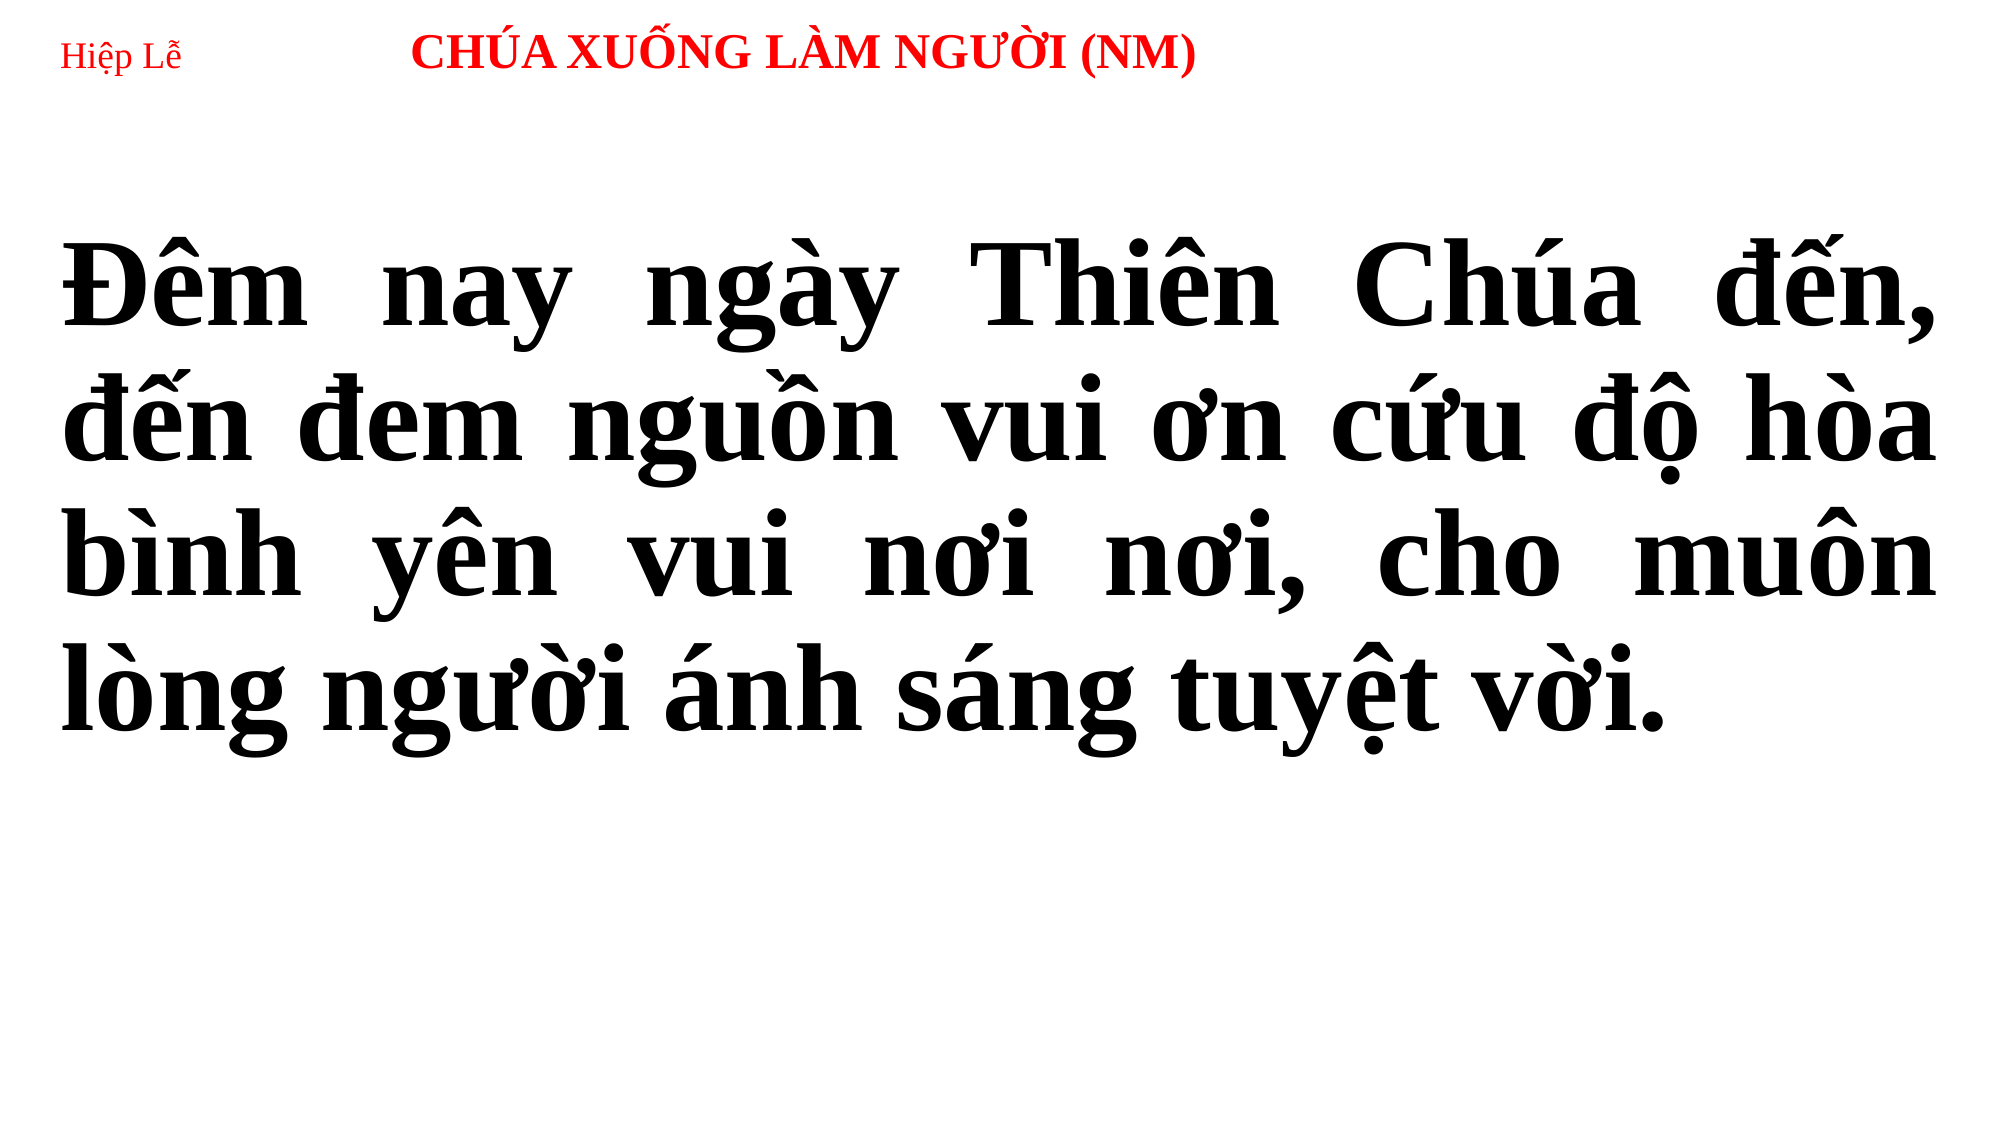

# Hiệp Lễ                        CHÚA XUỐNG LÀM NGƯỜI (NM)
Đêm nay ngày Thiên Chúa đến, đến đem nguồn vui ơn cứu độ hòa bình yên vui nơi nơi, cho muôn lòng người ánh sáng tuyệt vời.